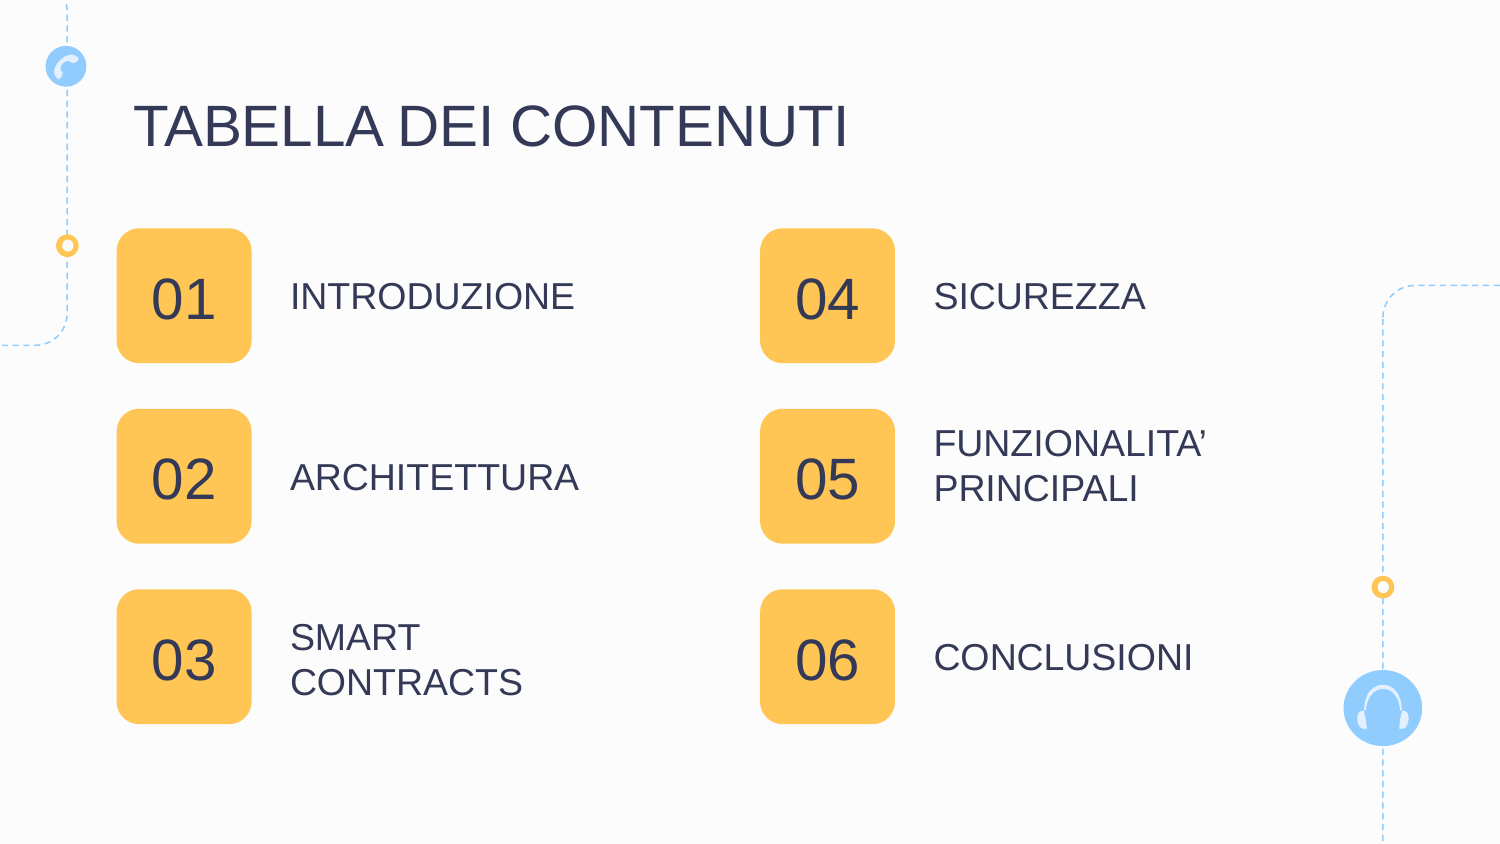

# TABELLA DEI CONTENUTI

SICUREZZA
01
INTRODUZIONE
04

02
ARCHITETTURA
05
FUNZIONALITA’ PRINCIPALI

03
06
CONCLUSIONI
SMART CONTRACTS